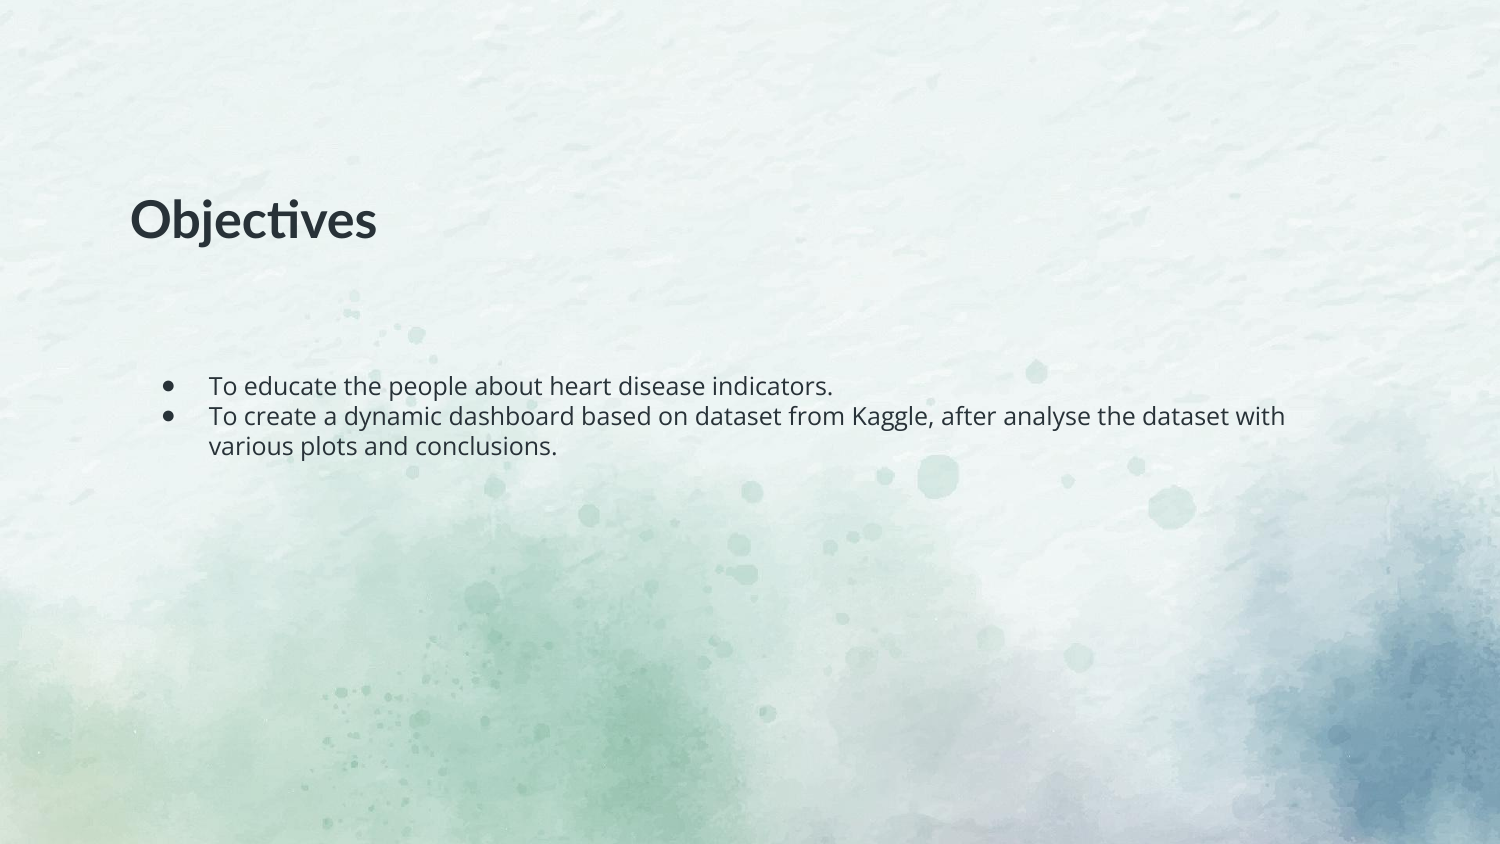

To educate the people about heart disease indicators.
To create a dynamic dashboard based on dataset from Kaggle, after analyse the dataset with various plots and conclusions.

# Objectives